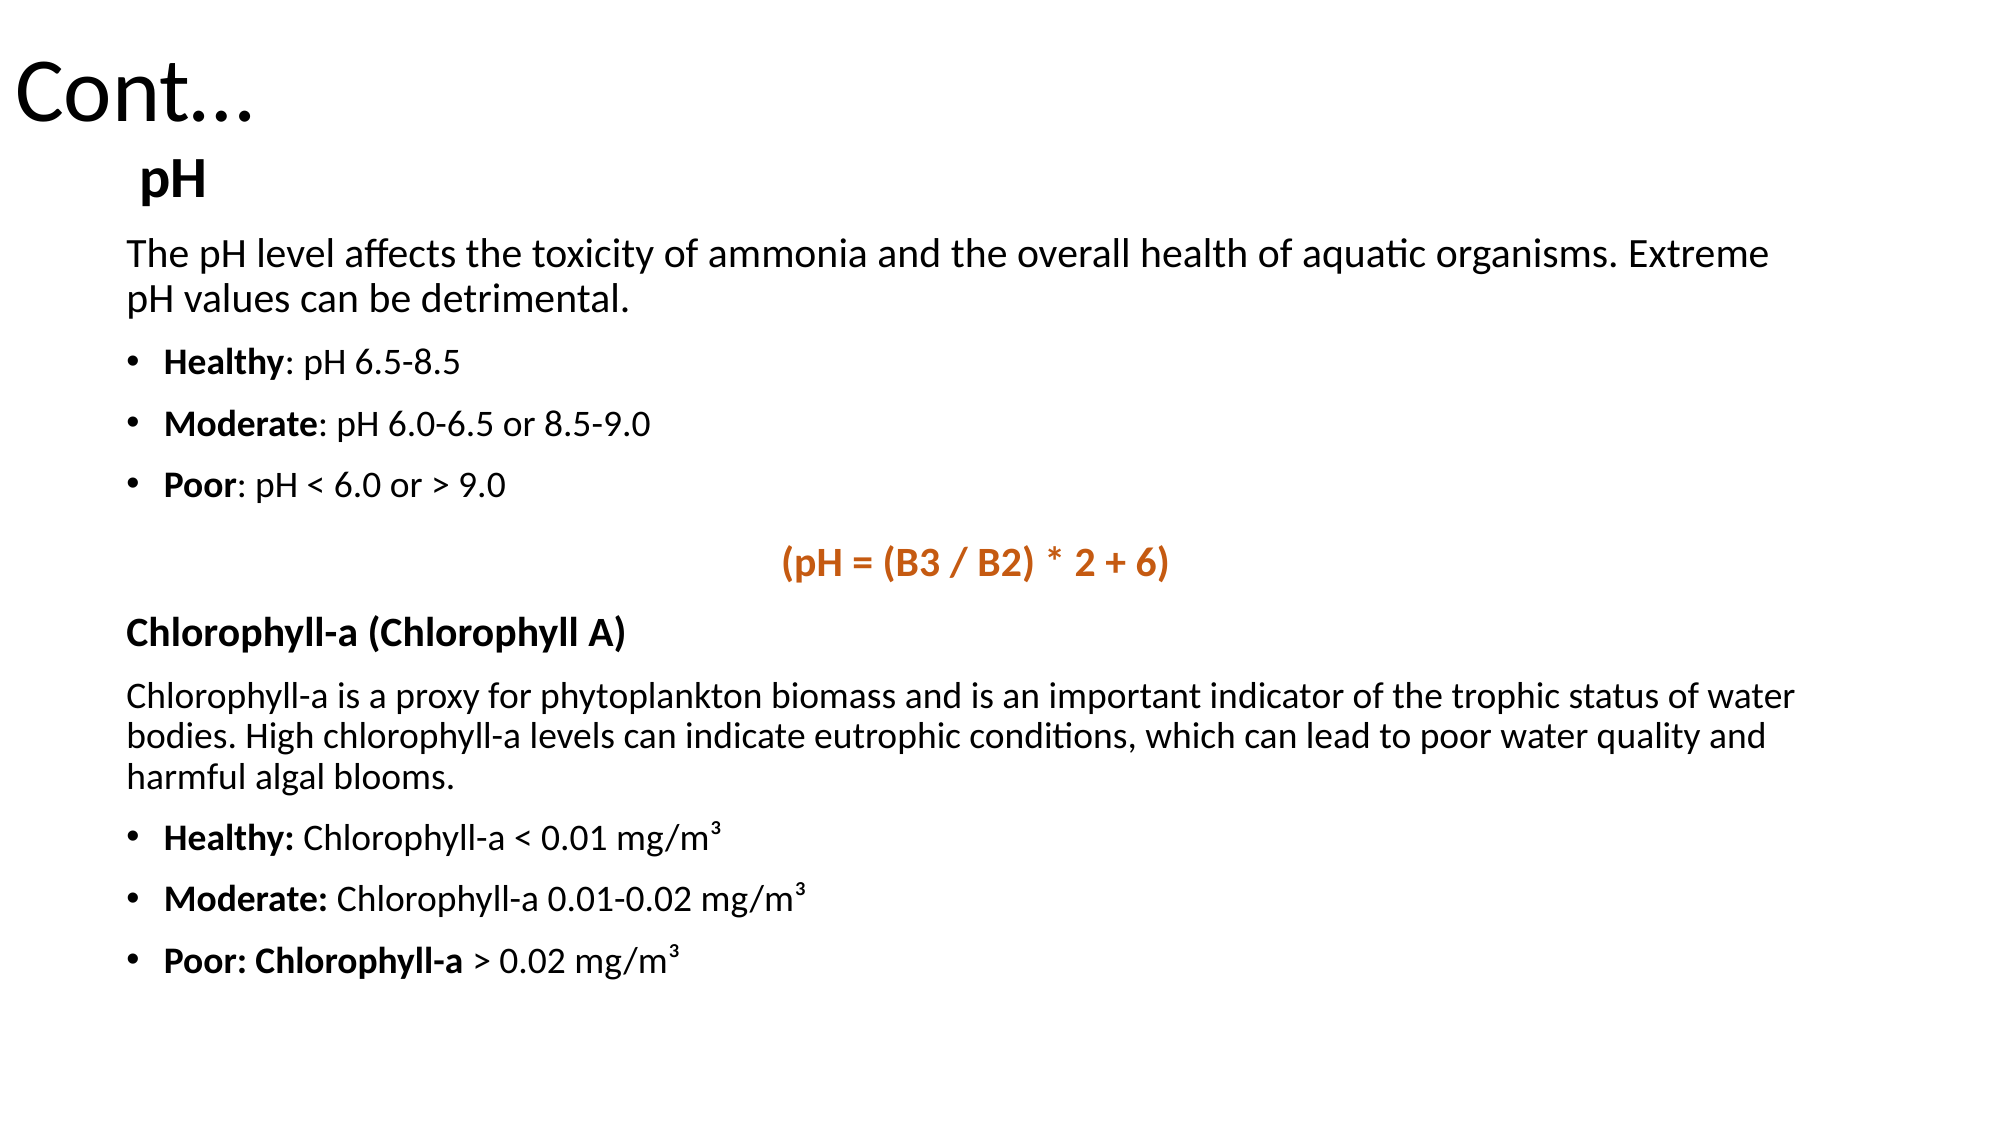

# Cont…
 pH
The pH level affects the toxicity of ammonia and the overall health of aquatic organisms. Extreme pH values can be detrimental.
Healthy: pH 6.5-8.5
Moderate: pH 6.0-6.5 or 8.5-9.0
Poor: pH < 6.0 or > 9.0
 (pH = (B3 / B2) * 2 + 6)
Chlorophyll-a (Chlorophyll A)
Chlorophyll-a is a proxy for phytoplankton biomass and is an important indicator of the trophic status of water bodies. High chlorophyll-a levels can indicate eutrophic conditions, which can lead to poor water quality and harmful algal blooms.
Healthy: Chlorophyll-a < 0.01 mg/m³
Moderate: Chlorophyll-a 0.01-0.02 mg/m³
Poor: Chlorophyll-a > 0.02 mg/m³